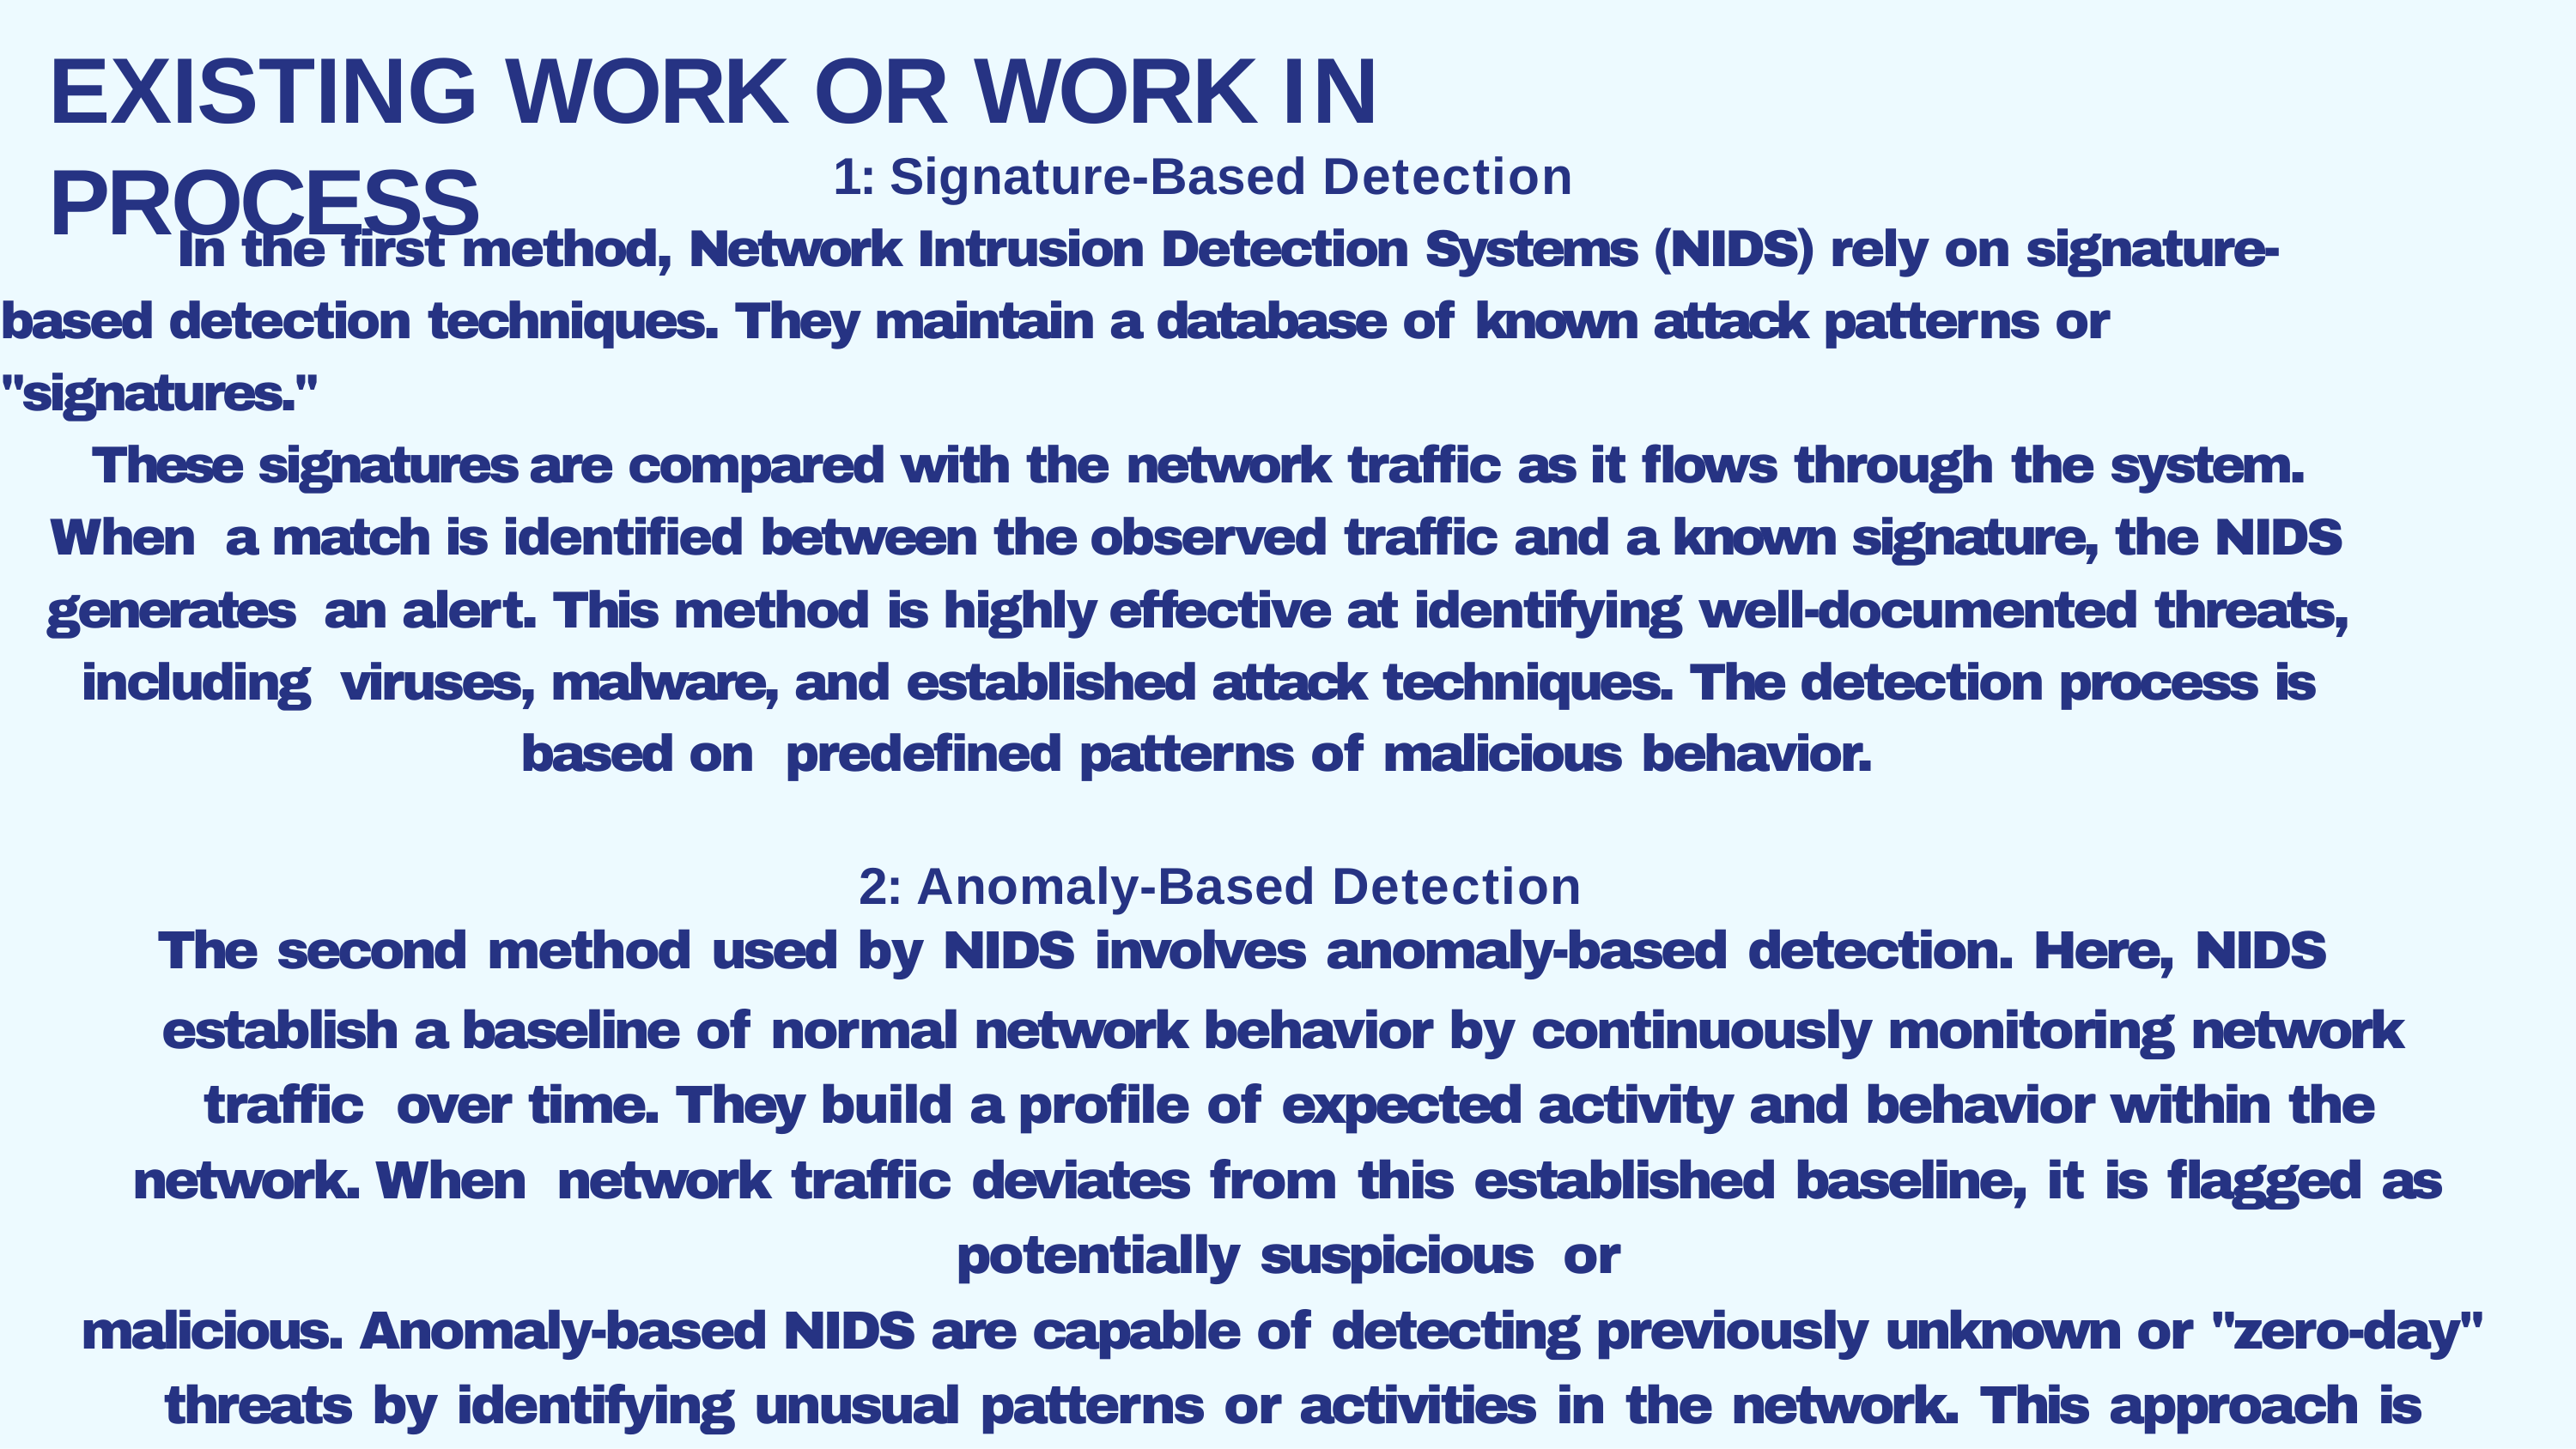

# EXISTING WORK OR WORK IN PROCESS
1: Signature-Based Detection
In the first method, Network Intrusion Detection Systems (NIDS) rely on signature-  based detection techniques. They maintain a database of known attack patterns or "signatures."
These signatures are compared with the network traffic as it flows through the system. When  a match is identified between the observed traffic and a known signature, the NIDS generates  an alert. This method is highly effective at identifying well-documented threats, including  viruses, malware, and established attack techniques. The detection process is based on  predefined patterns of malicious behavior.

2: Anomaly-Based Detection
The second method used by NIDS involves anomaly-based detection. Here, NIDS
establish a baseline of normal network behavior by continuously monitoring network traffic  over time. They build a profile of expected activity and behavior within the network. When  network traffic deviates from this established baseline, it is flagged as potentially suspicious  or
malicious. Anomaly-based NIDS are capable of detecting previously unknown or "zero-day"  threats by identifying unusual patterns or activities in the network. This approach is essential  for identifying emerging attack techniques that lack predefined signatures.